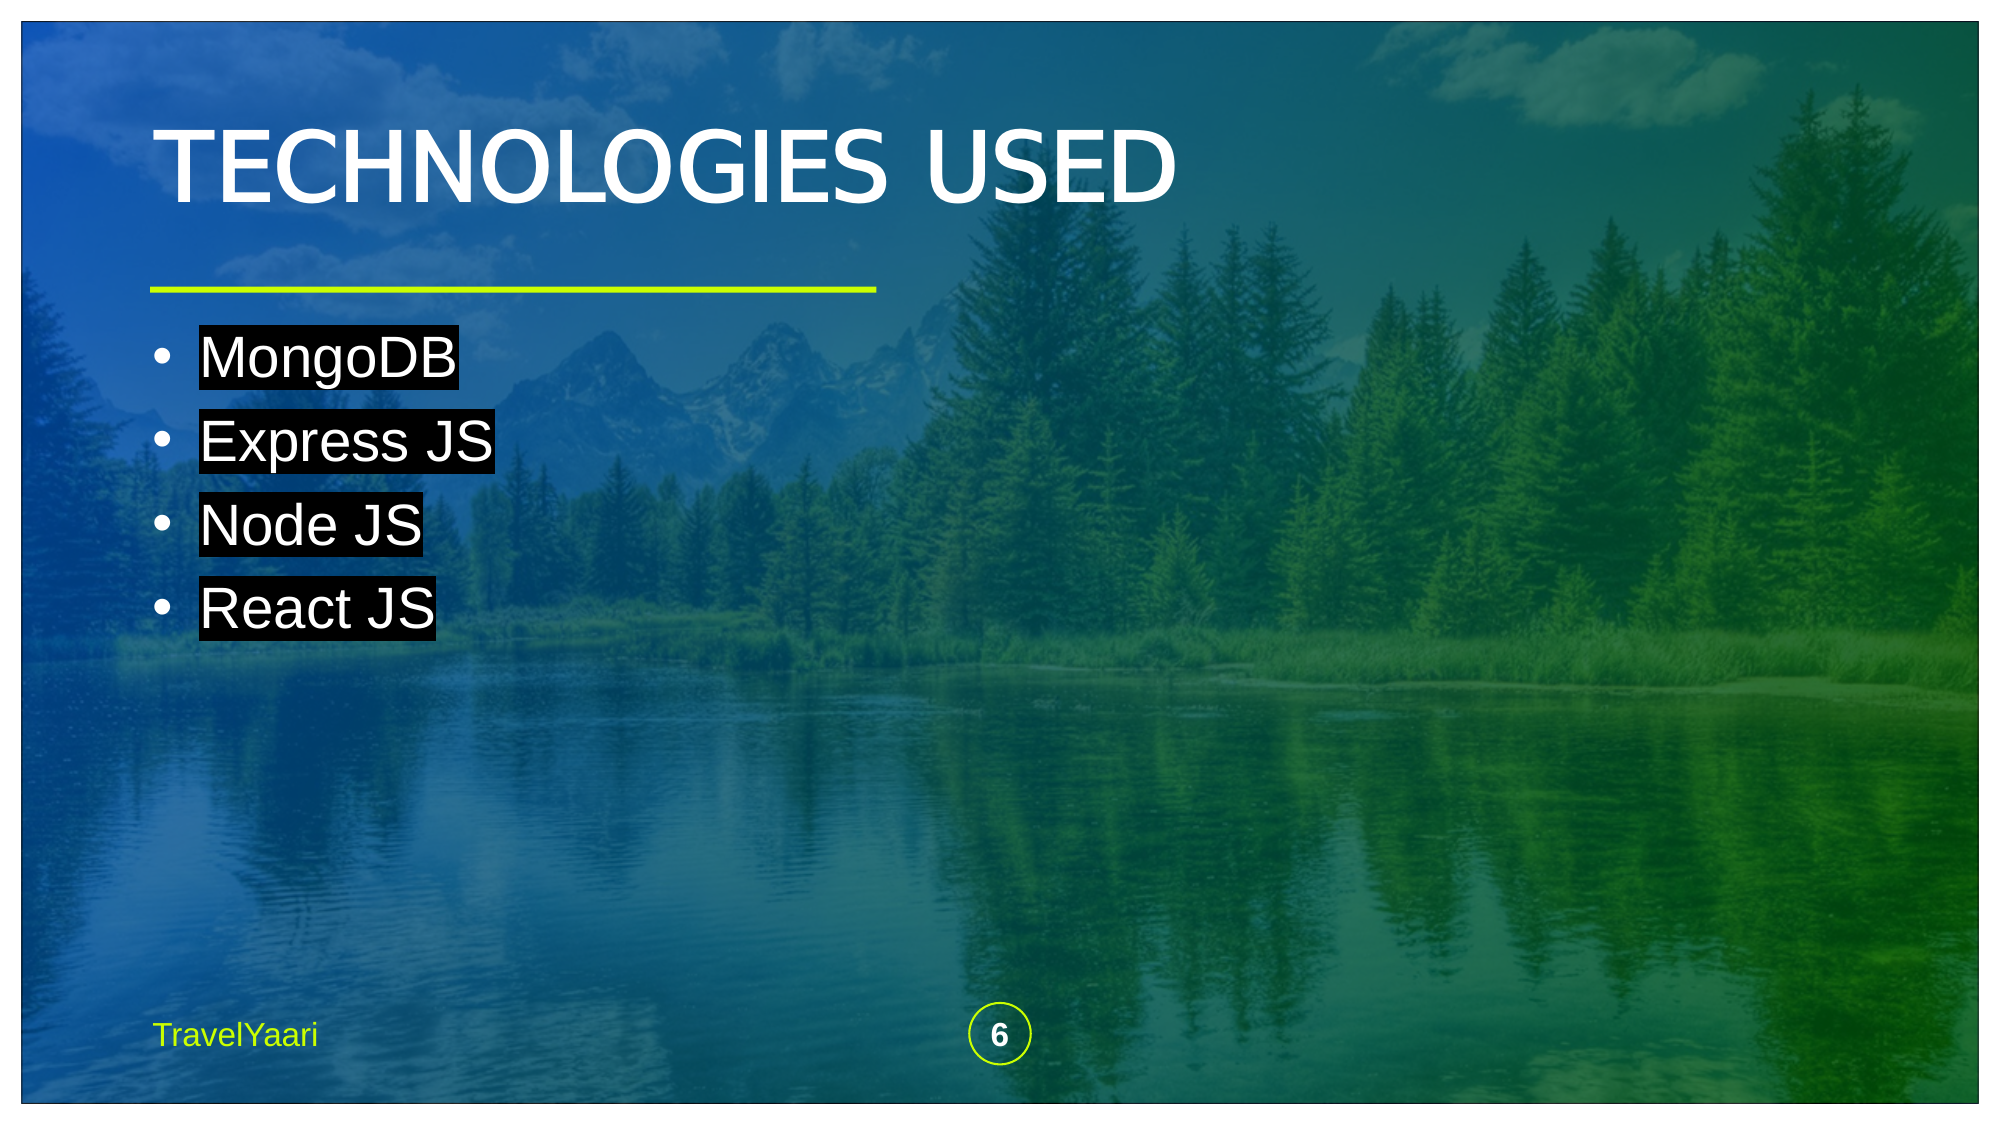

# TECHNOLOGIES USED
MongoDB
Express JS
Node JS
React JS
TravelYaari
6